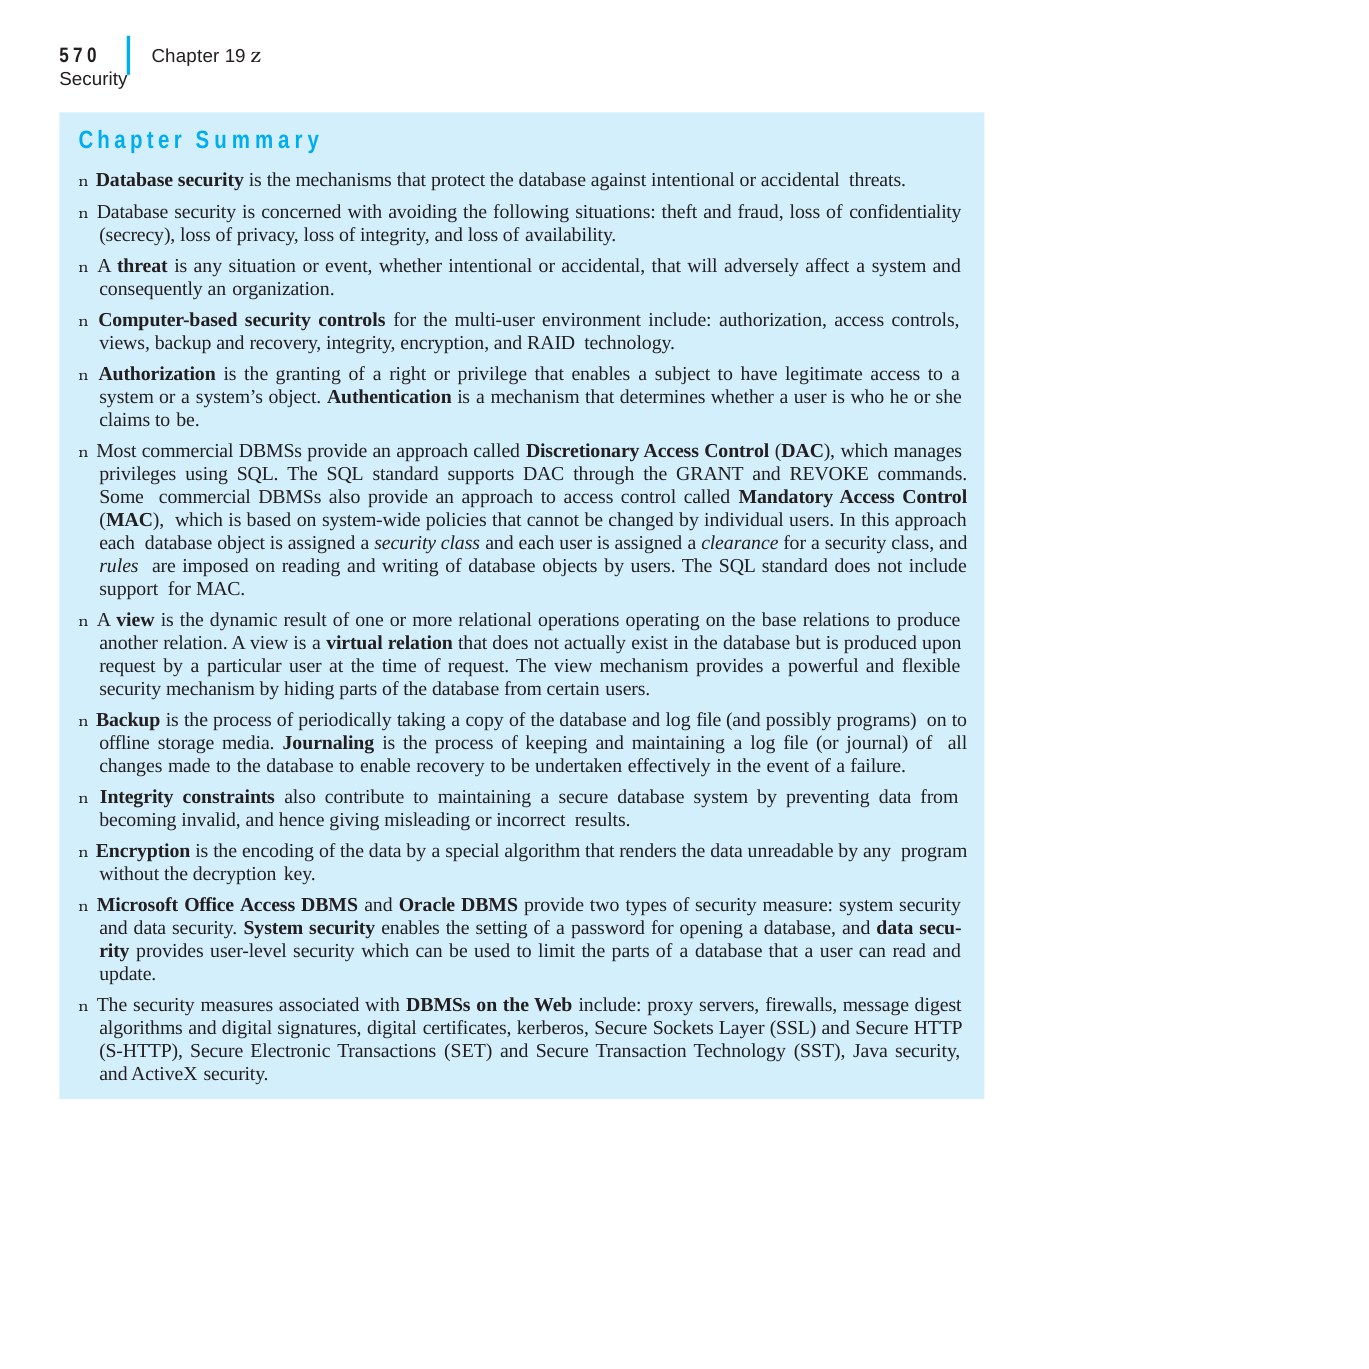

|
570	Chapter 19 z Security
Chapter Summary
n Database security is the mechanisms that protect the database against intentional or accidental threats.
n Database security is concerned with avoiding the following situations: theft and fraud, loss of confidentiality  (secrecy), loss of privacy, loss of integrity, and loss of availability.
n A threat is any situation or event, whether intentional or accidental, that will adversely affect a system and  consequently an organization.
n Computer-based security controls for the multi-user environment include: authorization, access controls,  views, backup and recovery, integrity, encryption, and RAID technology.
n Authorization is the granting of a right or privilege that enables a subject to have legitimate access to a  system or a system’s object. Authentication is a mechanism that determines whether a user is who he or she  claims to be.
n Most commercial DBMSs provide an approach called Discretionary Access Control (DAC), which manages  privileges using SQL. The SQL standard supports DAC through the GRANT and REVOKE commands. Some  commercial DBMSs also provide an approach to access control called Mandatory Access Control (MAC),  which is based on system-wide policies that cannot be changed by individual users. In this approach each  database object is assigned a security class and each user is assigned a clearance for a security class, and rules  are imposed on reading and writing of database objects by users. The SQL standard does not include support  for MAC.
n A view is the dynamic result of one or more relational operations operating on the base relations to produce  another relation. A view is a virtual relation that does not actually exist in the database but is produced upon  request by a particular user at the time of request. The view mechanism provides a powerful and flexible  security mechanism by hiding parts of the database from certain users.
n Backup is the process of periodically taking a copy of the database and log file (and possibly programs)  on to offline storage media. Journaling is the process of keeping and maintaining a log file (or journal) of  all changes made to the database to enable recovery to be undertaken effectively in the event of a failure.
n Integrity constraints also contribute to maintaining a secure database system by preventing data from  becoming invalid, and hence giving misleading or incorrect results.
n Encryption is the encoding of the data by a special algorithm that renders the data unreadable by any  program without the decryption key.
n Microsoft Office Access DBMS and Oracle DBMS provide two types of security measure: system security  and data security. System security enables the setting of a password for opening a database, and data secu-  rity provides user-level security which can be used to limit the parts of a database that a user can read and  update.
n The security measures associated with DBMSs on the Web include: proxy servers, firewalls, message digest  algorithms and digital signatures, digital certificates, kerberos, Secure Sockets Layer (SSL) and Secure HTTP  (S-HTTP), Secure Electronic Transactions (SET) and Secure Transaction Technology (SST), Java security,  and ActiveX security.